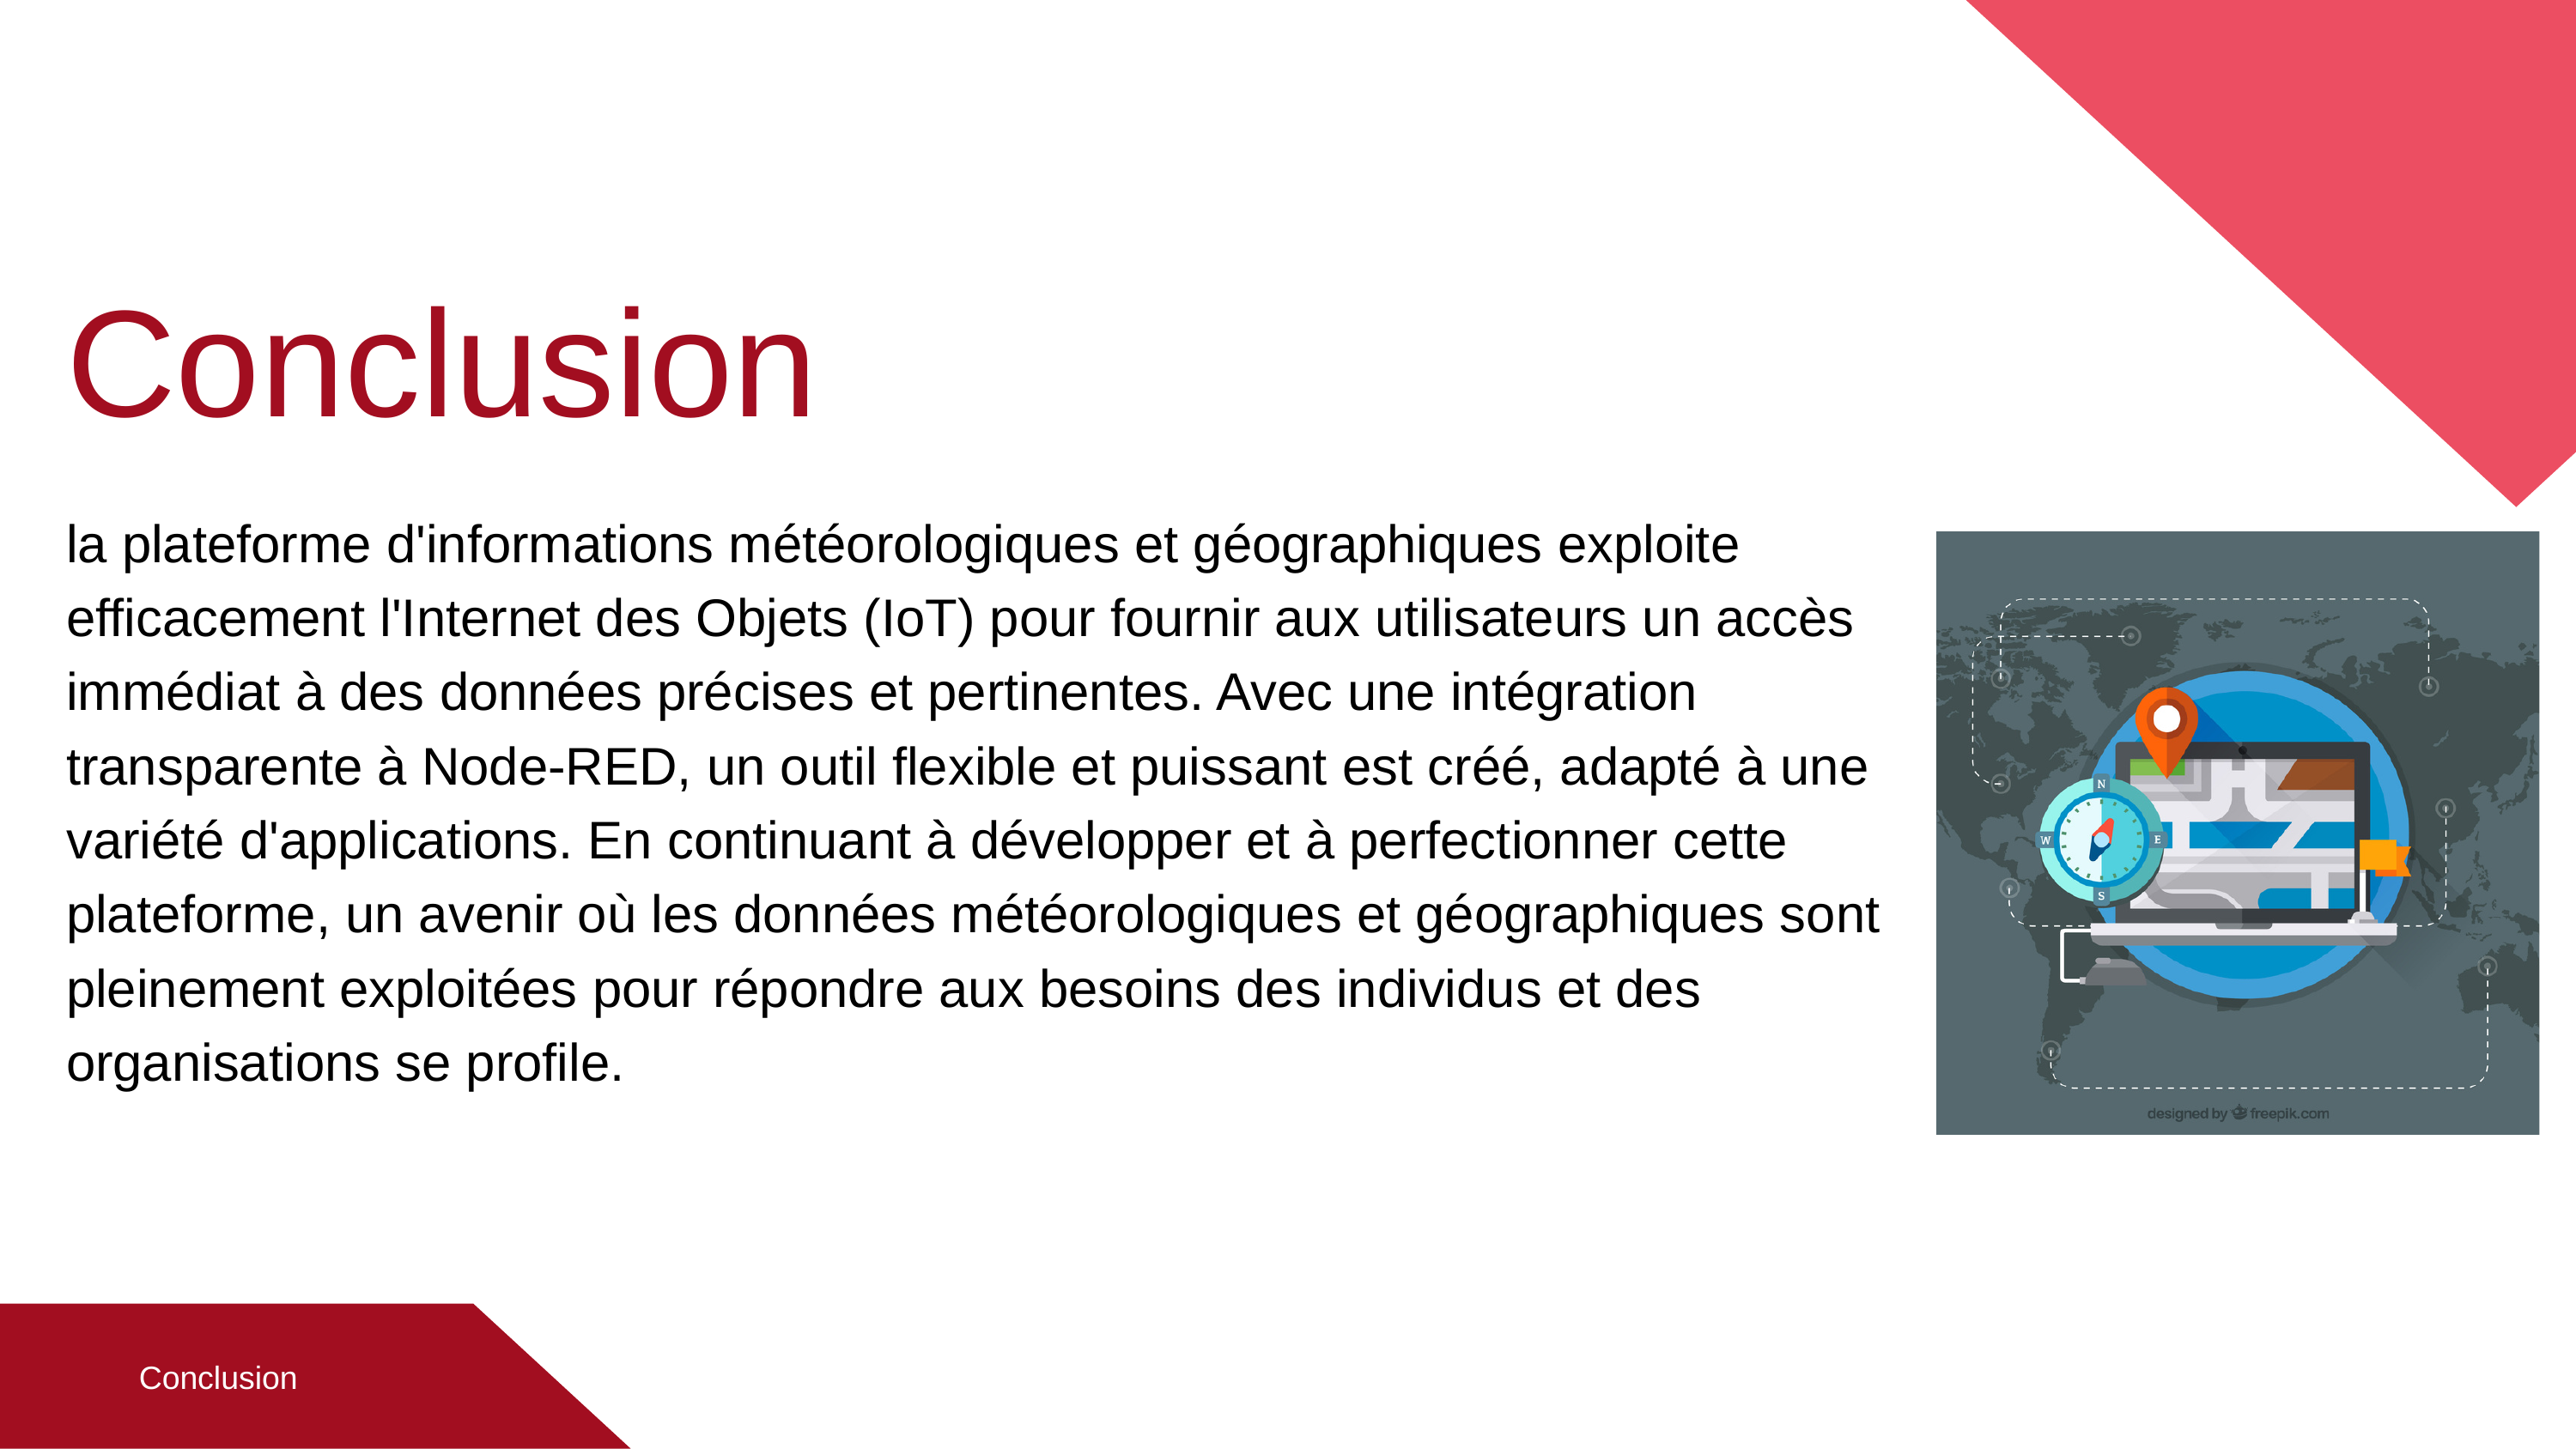

Conclusion

la plateforme d'informations météorologiques et géographiques exploite efficacement l'Internet des Objets (IoT) pour fournir aux utilisateurs un accès immédiat à des données précises et pertinentes. Avec une intégration transparente à Node-RED, un outil flexible et puissant est créé, adapté à une variété d'applications. En continuant à développer et à perfectionner cette plateforme, un avenir où les données météorologiques et géographiques sont pleinement exploitées pour répondre aux besoins des individus et des organisations se profile.

Conclusion